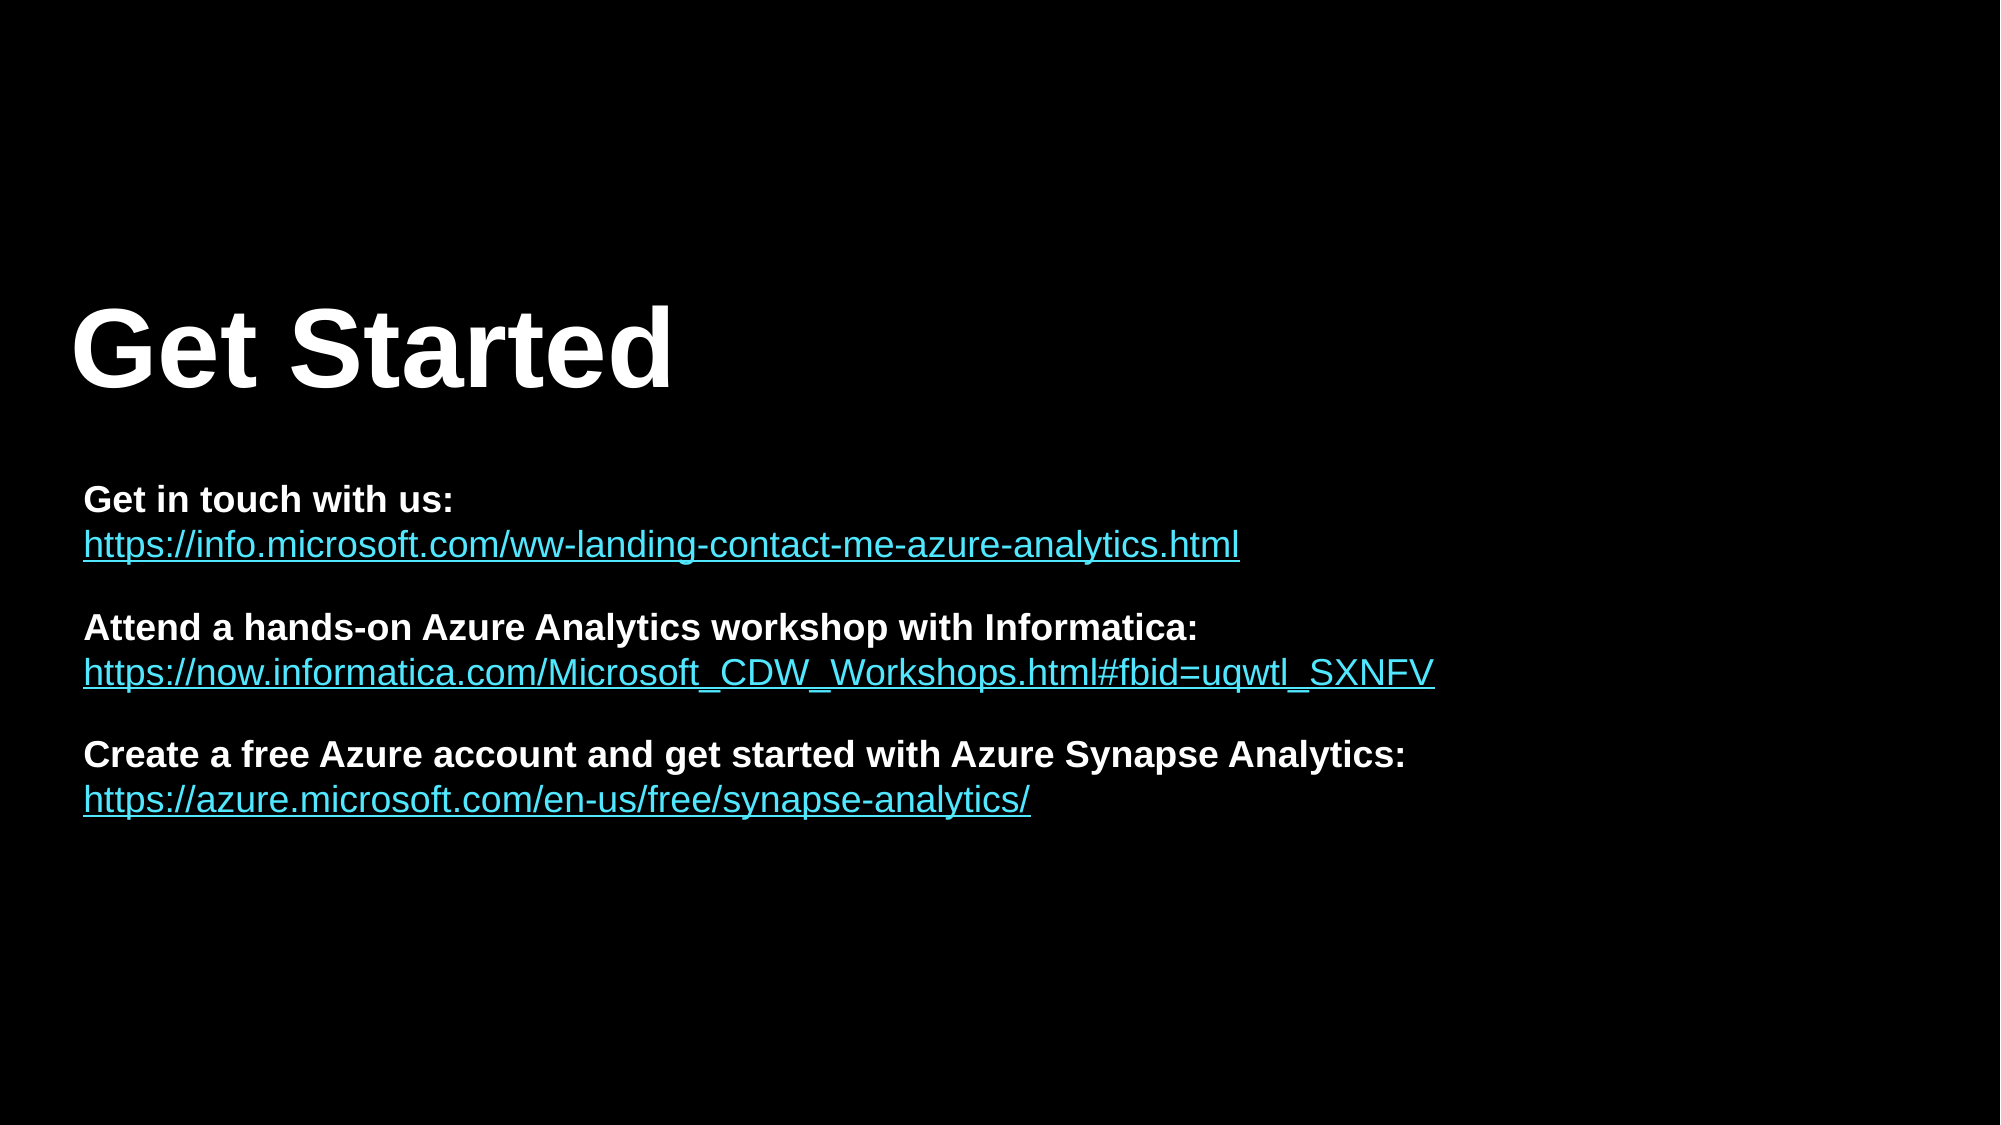

# Get Started
Get in touch with us:
https://info.microsoft.com/ww-landing-contact-me-azure-analytics.html
Attend a hands-on Azure Analytics workshop with Informatica:
https://now.informatica.com/Microsoft_CDW_Workshops.html#fbid=uqwtl_SXNFV
Create a free Azure account and get started with Azure Synapse Analytics:
https://azure.microsoft.com/en-us/free/synapse-analytics/